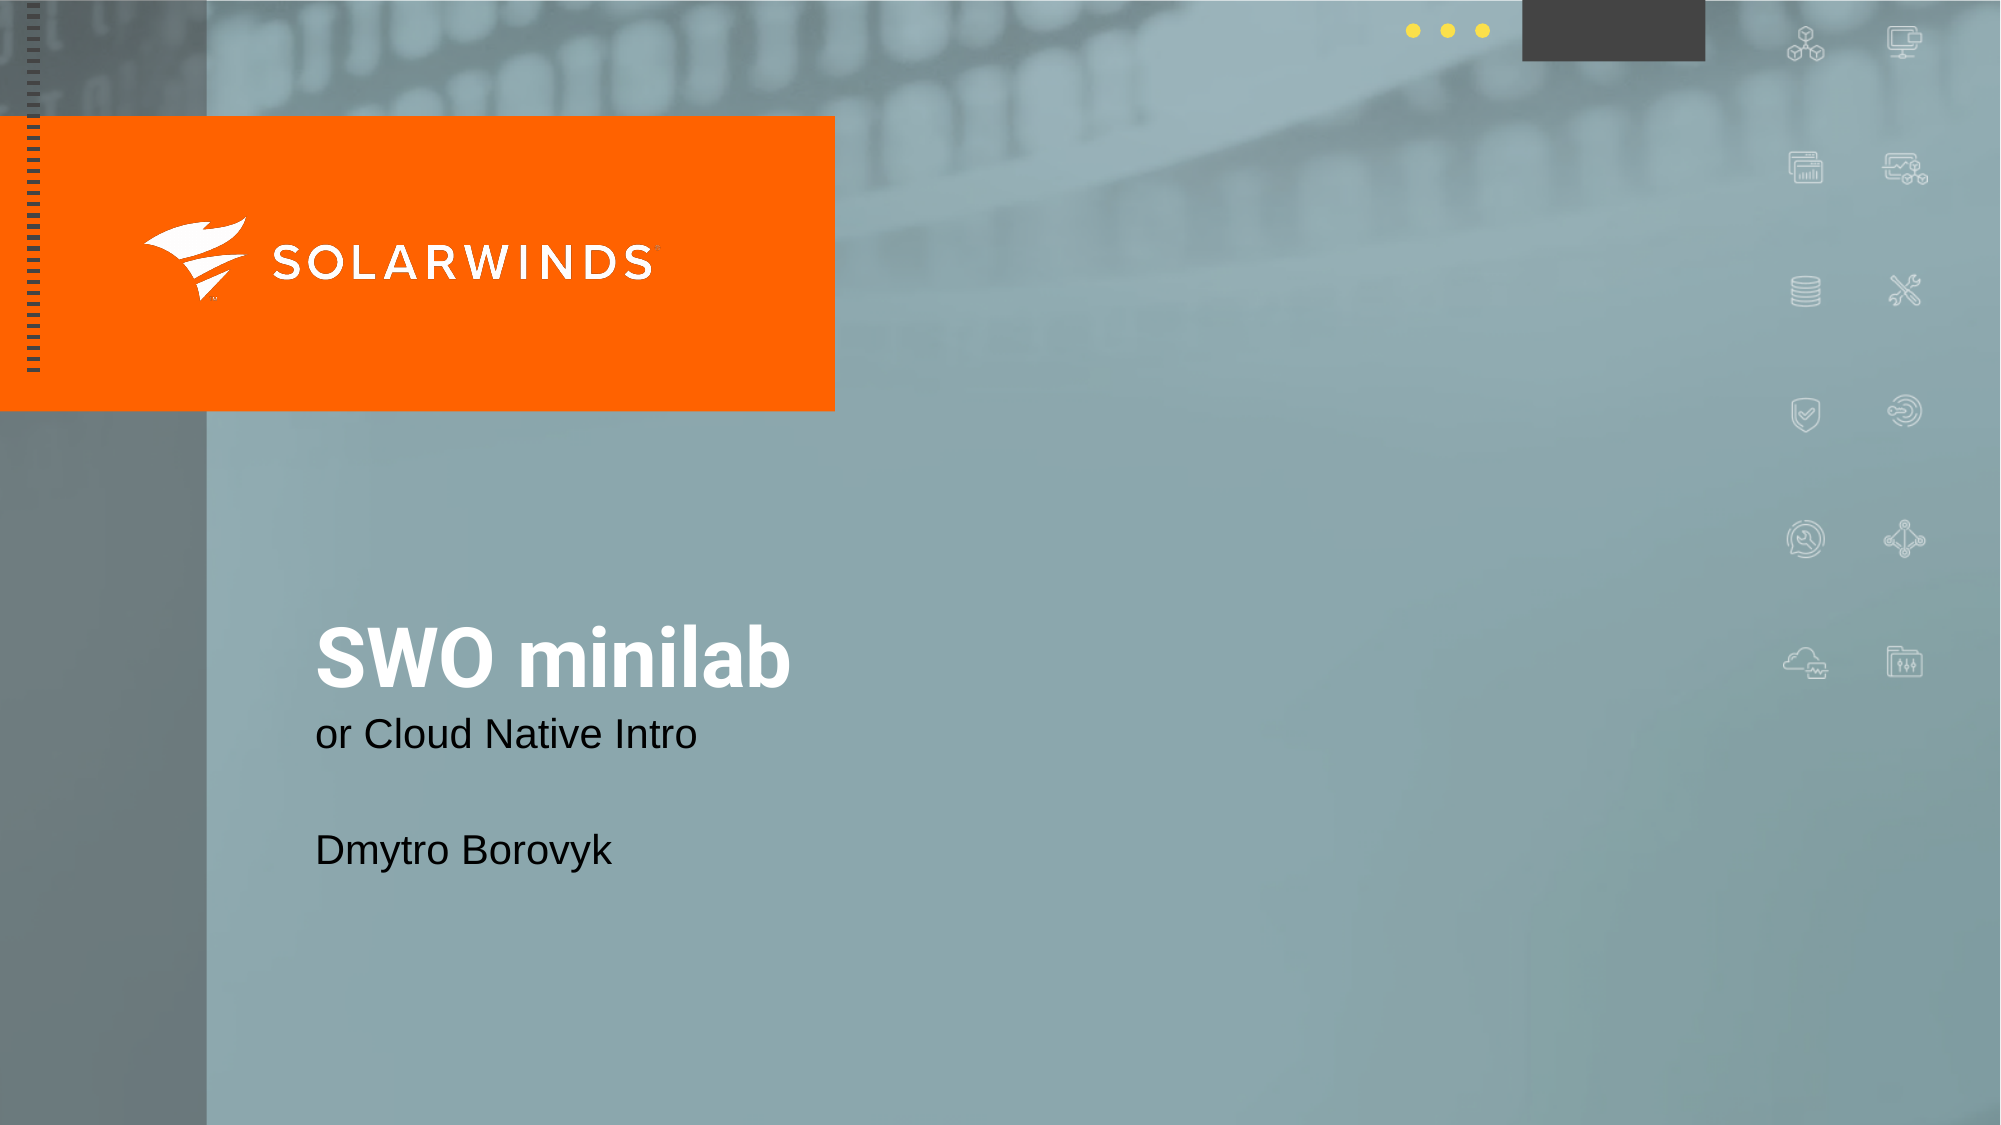

SWO minilab
or Cloud Native Intro
Dmytro Borovyk